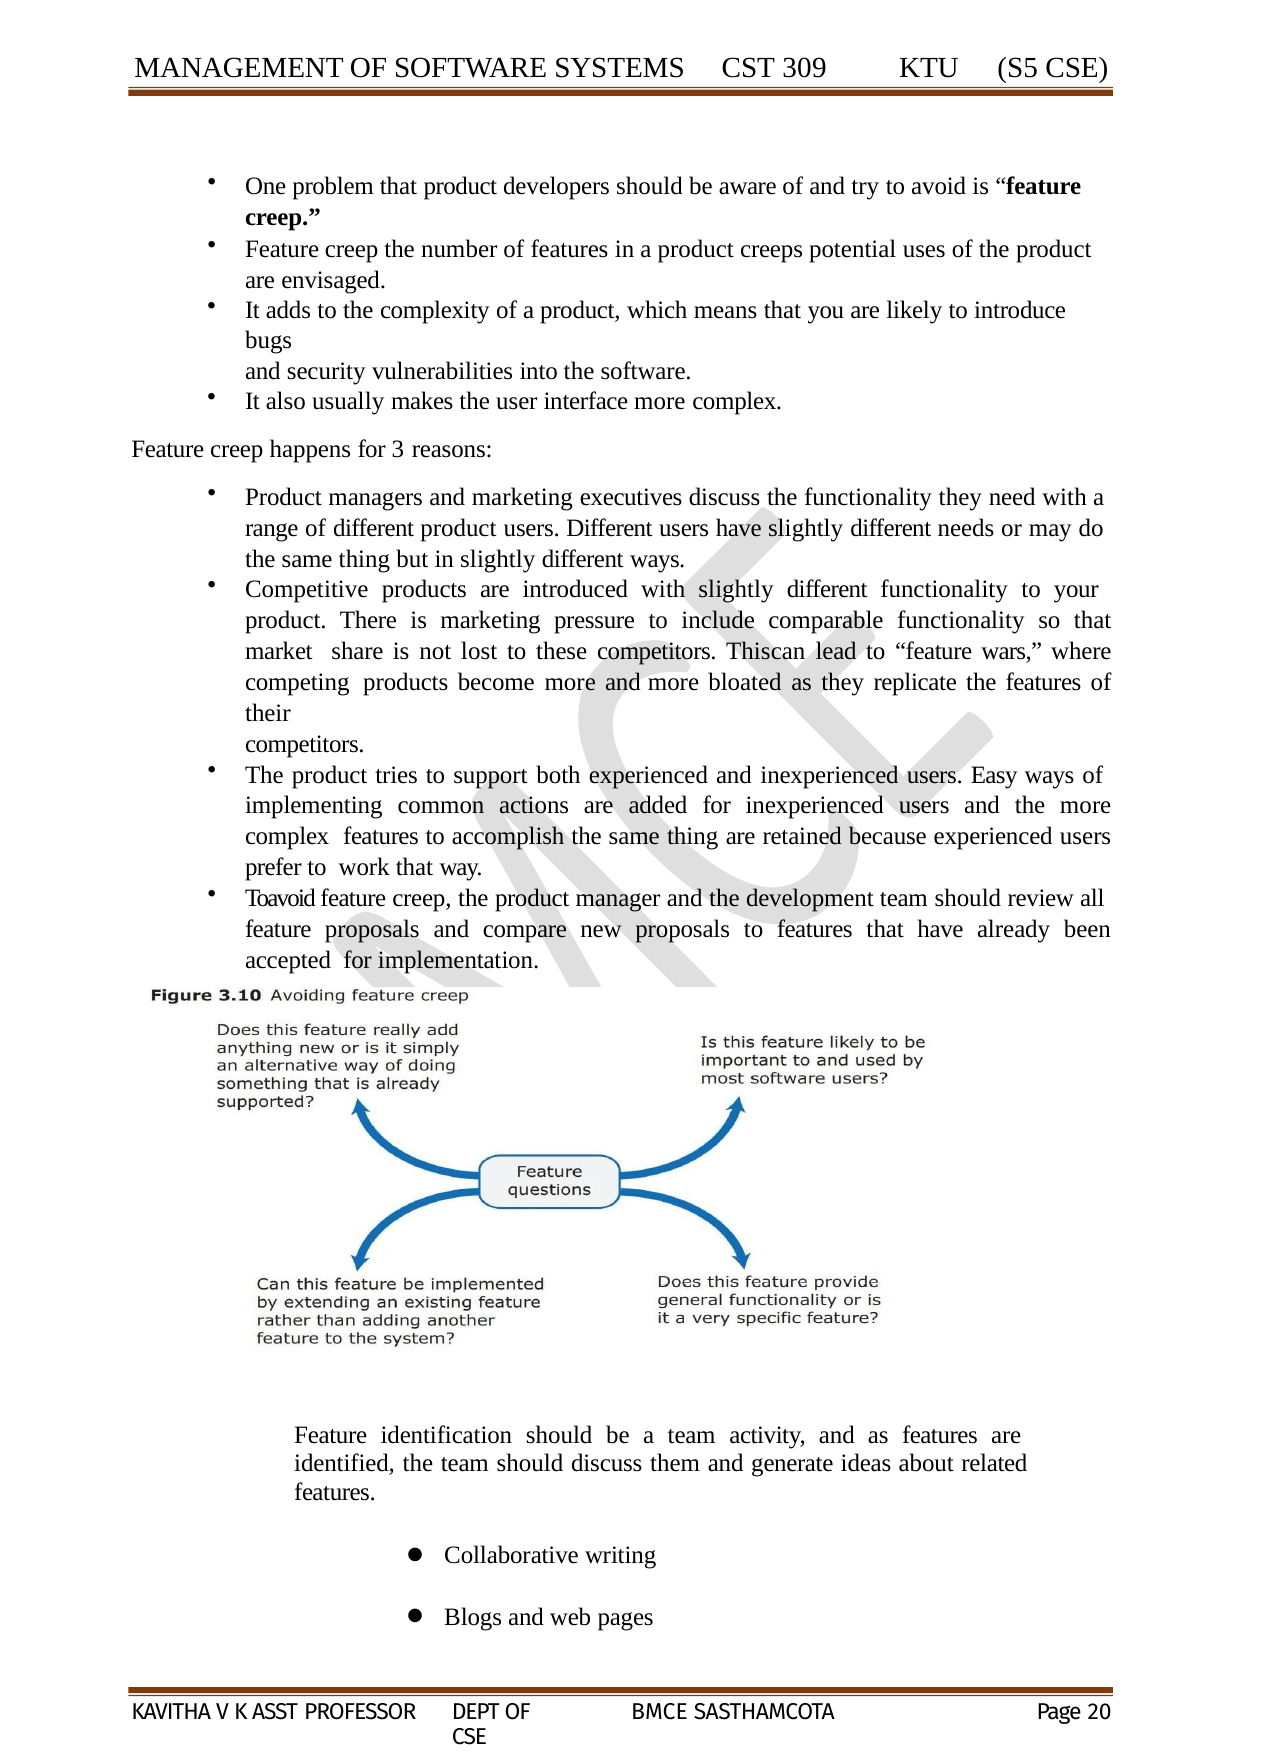

MANAGEMENT OF SOFTWARE SYSTEMS
CST 309
KTU	(S5 CSE)

One problem that product developers should be aware of and try to avoid is “feature  creep.”
Feature creep the number of features in a product creeps potential uses of the product  are envisaged.
It adds to the complexity of a product, which means that you are likely to introduce bugs
and security vulnerabilities into the software.
It also usually makes the user interface more complex.
Feature creep happens for 3 reasons:
Product managers and marketing executives discuss the functionality they need with a  range of different product users. Different users have slightly different needs or may do  the same thing but in slightly different ways.
Competitive products are introduced with slightly different functionality to your  product. There is marketing pressure to include comparable functionality so that market  share is not lost to these competitors. Thiscan lead to “feature wars,” where competing  products become more and more bloated as they replicate the features of their
competitors.
The product tries to support both experienced and inexperienced users. Easy ways of  implementing common actions are added for inexperienced users and the more complex  features to accomplish the same thing are retained because experienced users prefer to  work that way.
Toavoid feature creep, the product manager and the development team should review all  feature proposals and compare new proposals to features that have already been accepted  for implementation.

Feature identification should be a team activity, and as features are  identified, the team should discuss them and generate ideas about related  features.

Collaborative writing
Blogs and web pages

KAVITHA V K ASST PROFESSOR
DEPT OF CSE
BMCE SASTHAMCOTA
Page 20